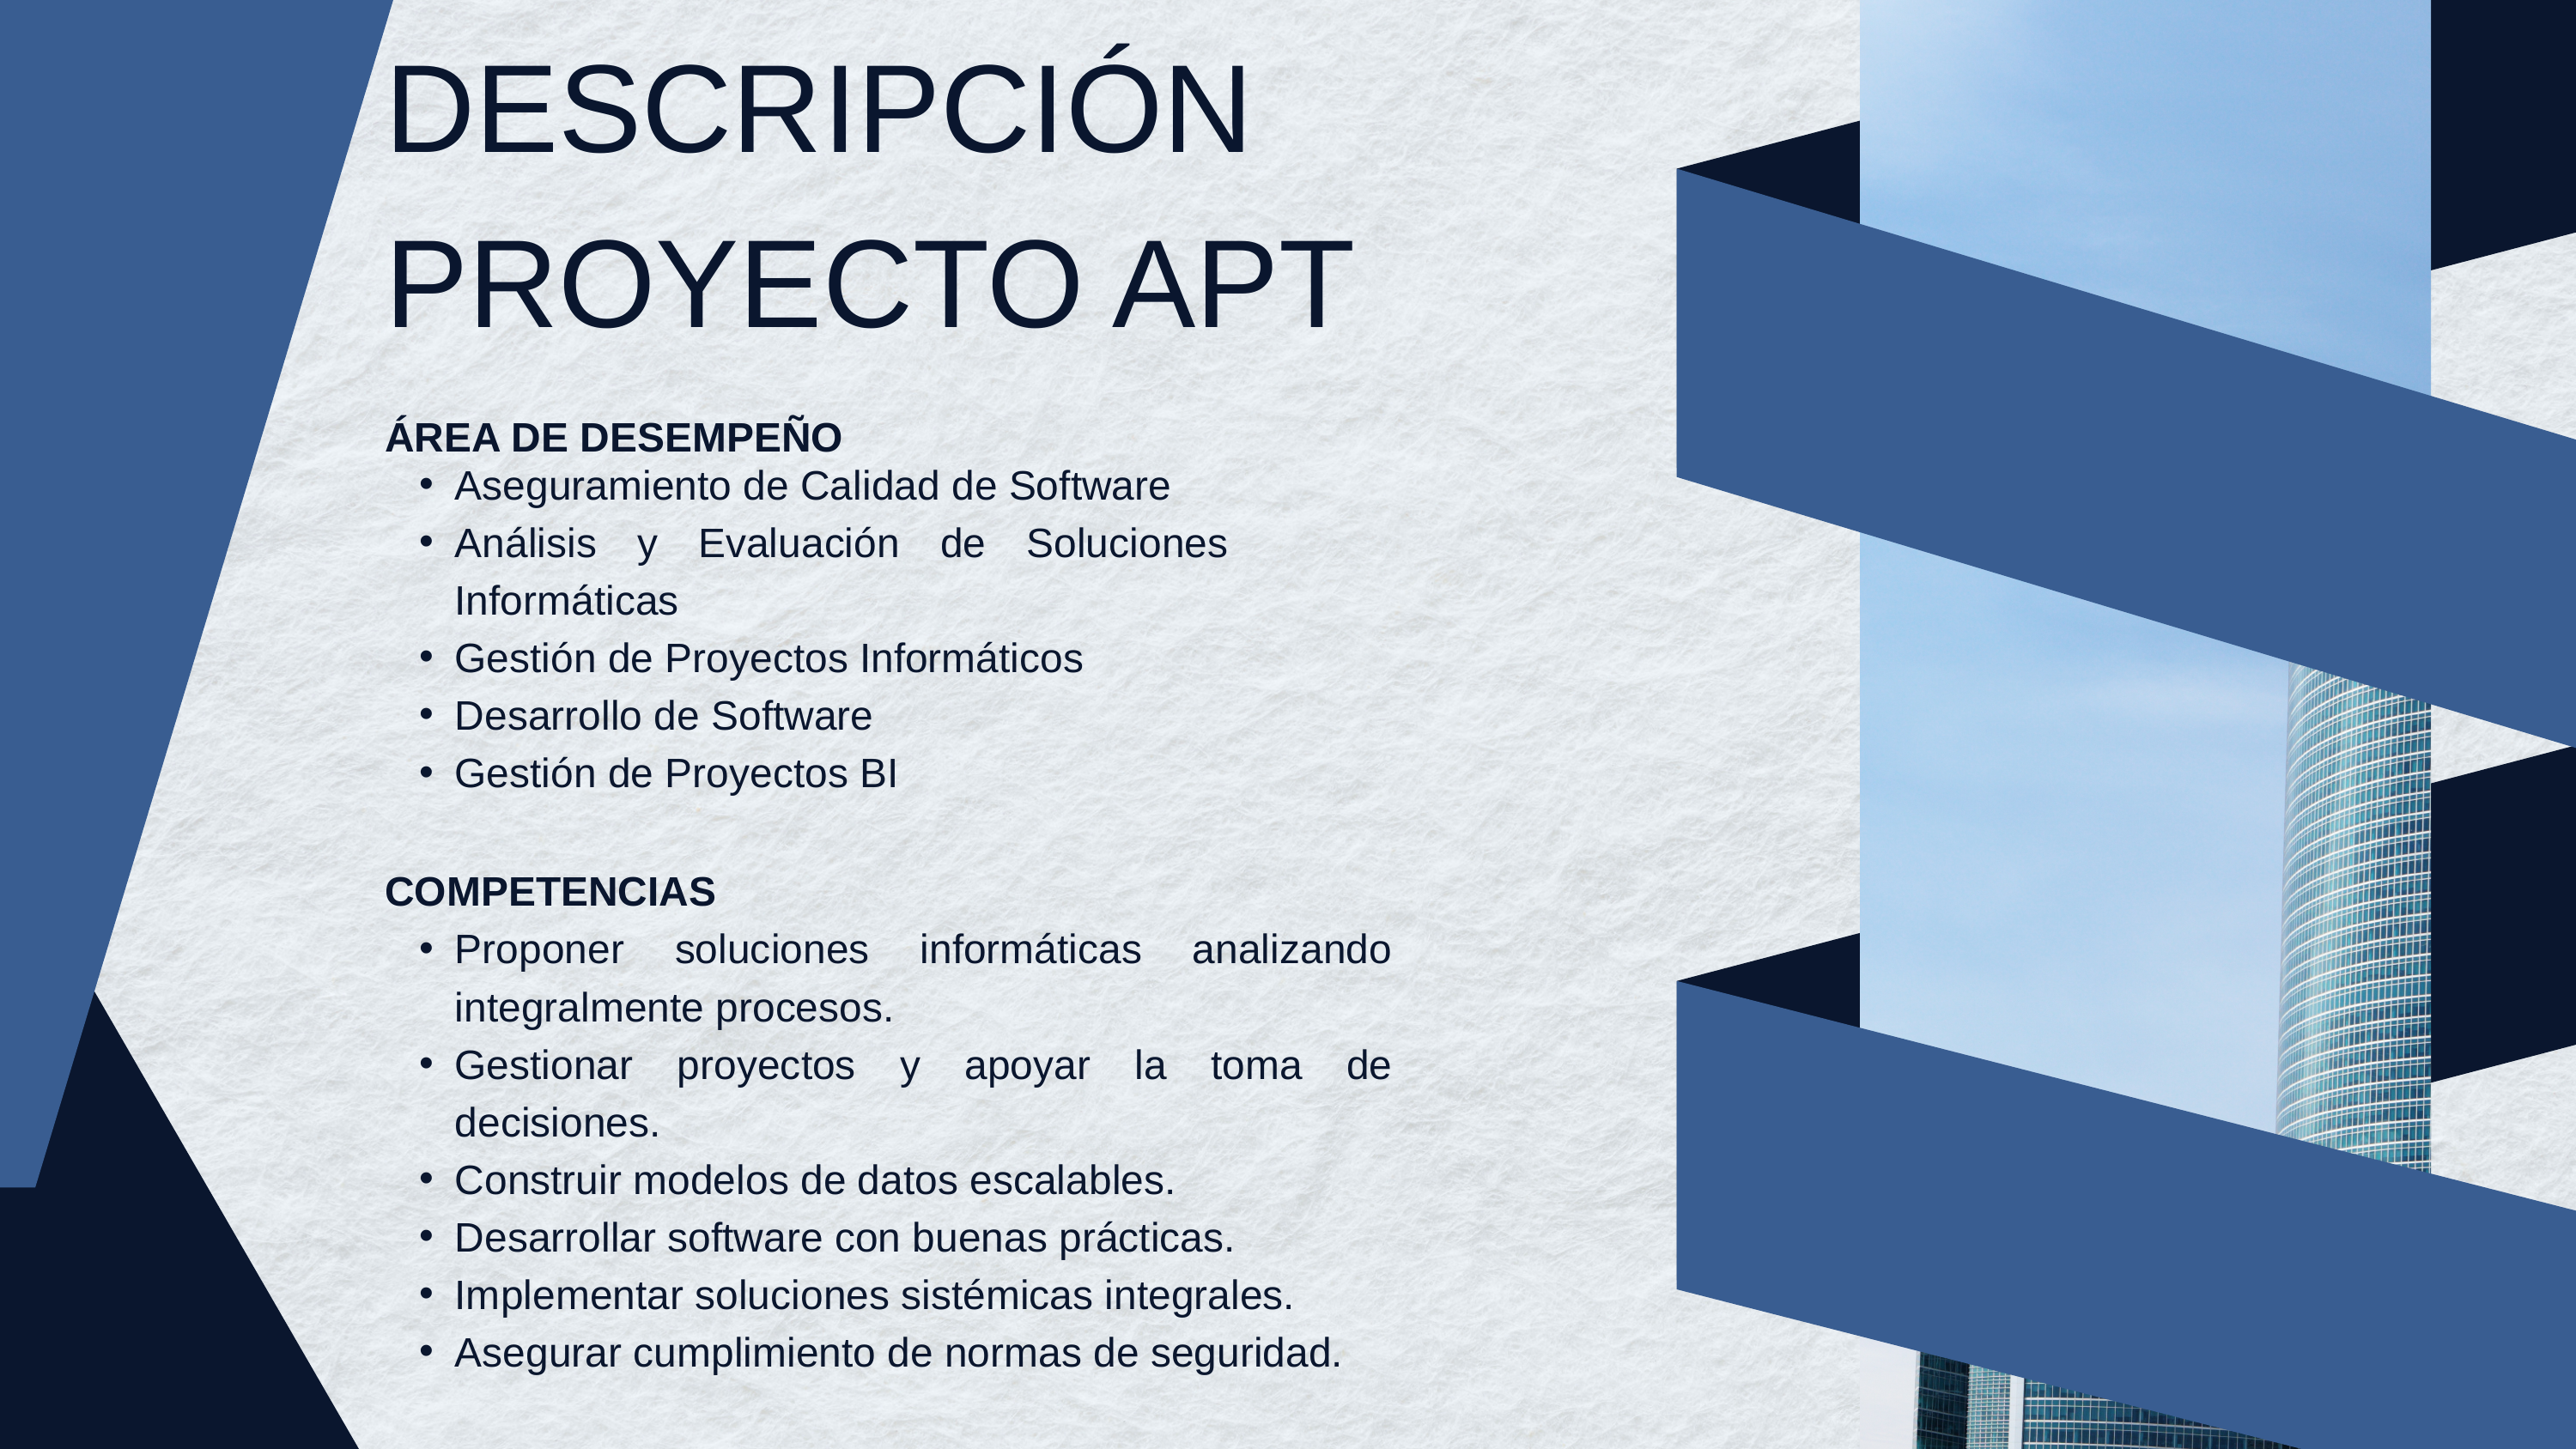

DESCRIPCIÓN PROYECTO APT
ÁREA DE DESEMPEÑO

Aseguramiento de Calidad de Software
Análisis y Evaluación de Soluciones Informáticas
Gestión de Proyectos Informáticos
Desarrollo de Software
Gestión de Proyectos BI

COMPETENCIAS
Proponer soluciones informáticas analizando integralmente procesos.
Gestionar proyectos y apoyar la toma de decisiones.
Construir modelos de datos escalables.
Desarrollar software con buenas prácticas.
Implementar soluciones sistémicas integrales.
Asegurar cumplimiento de normas de seguridad.